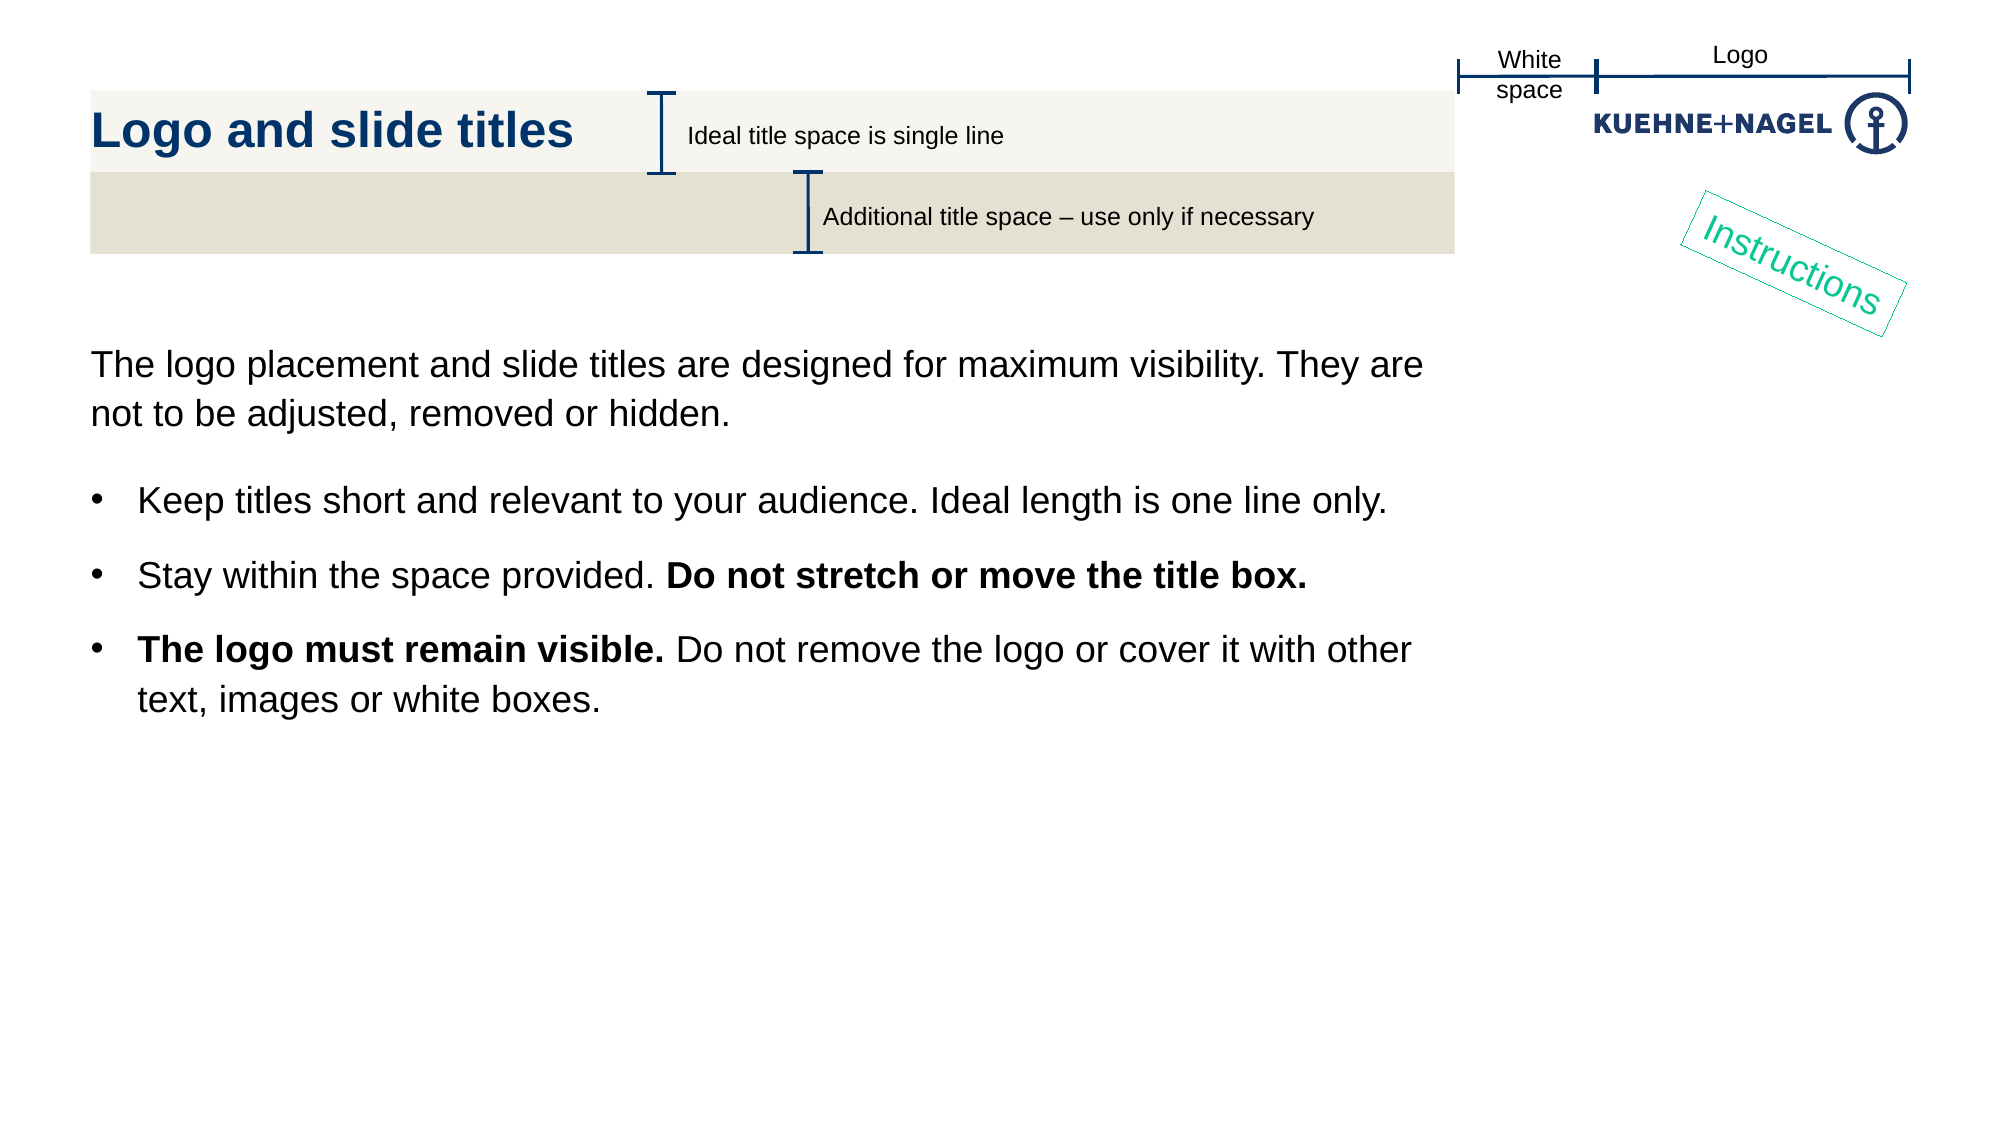

Logo
White
space

Logo and slide titles
Ideal title space is single line

Additional title space – use only if necessary
The logo placement and slide titles are designed for maximum visibility. They are not to be adjusted, removed or hidden.
Keep titles short and relevant to your audience. Ideal length is one line only.
Stay within the space provided. Do not stretch or move the title box.
The logo must remain visible. Do not remove the logo or cover it with other text, images or white boxes.